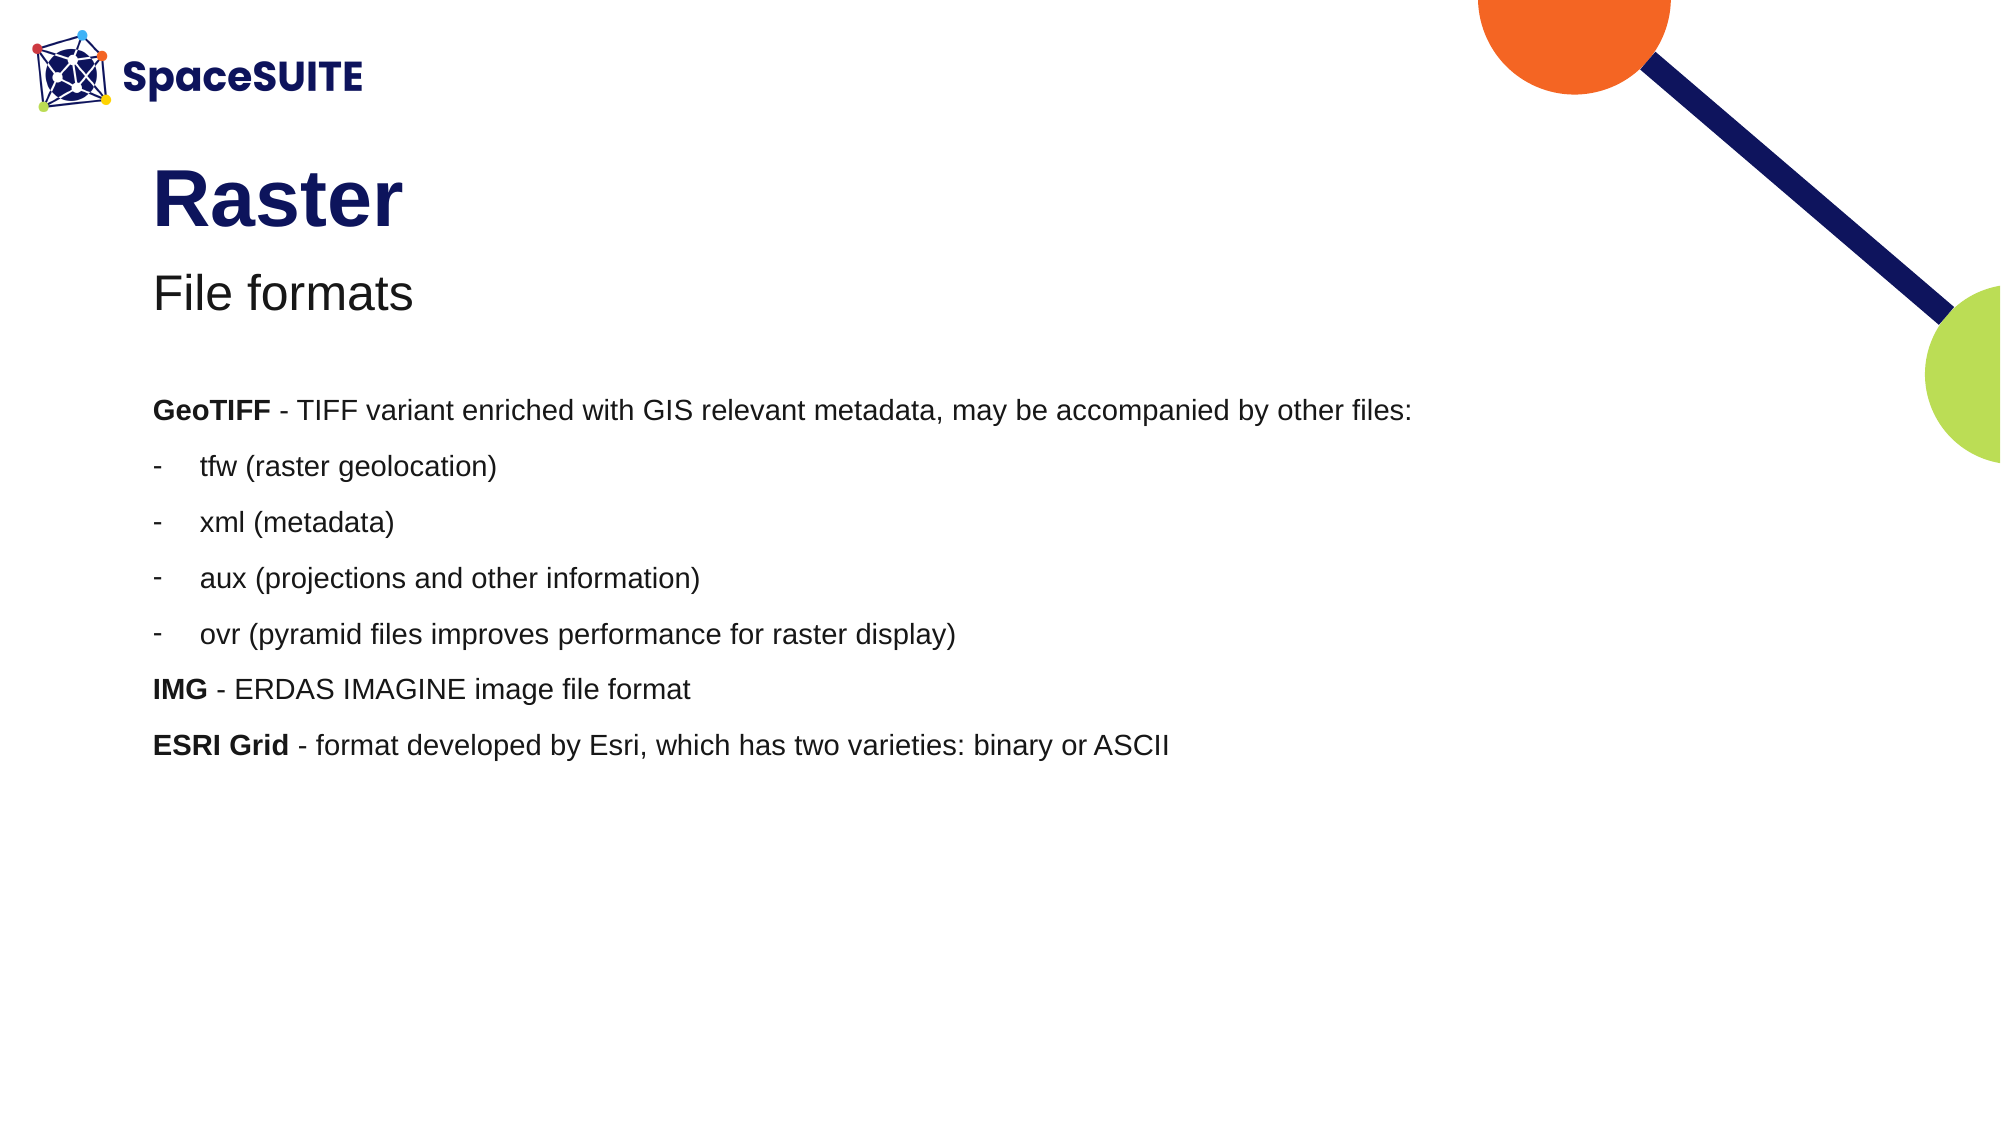

# Raster
File formats
GeoTIFF - TIFF variant enriched with GIS relevant metadata, may be accompanied by other files:
tfw (raster geolocation)
xml (metadata)
aux (projections and other information)
ovr (pyramid files improves performance for raster display)
IMG - ERDAS IMAGINE image file format
ESRI Grid - format developed by Esri, which has two varieties: binary or ASCII